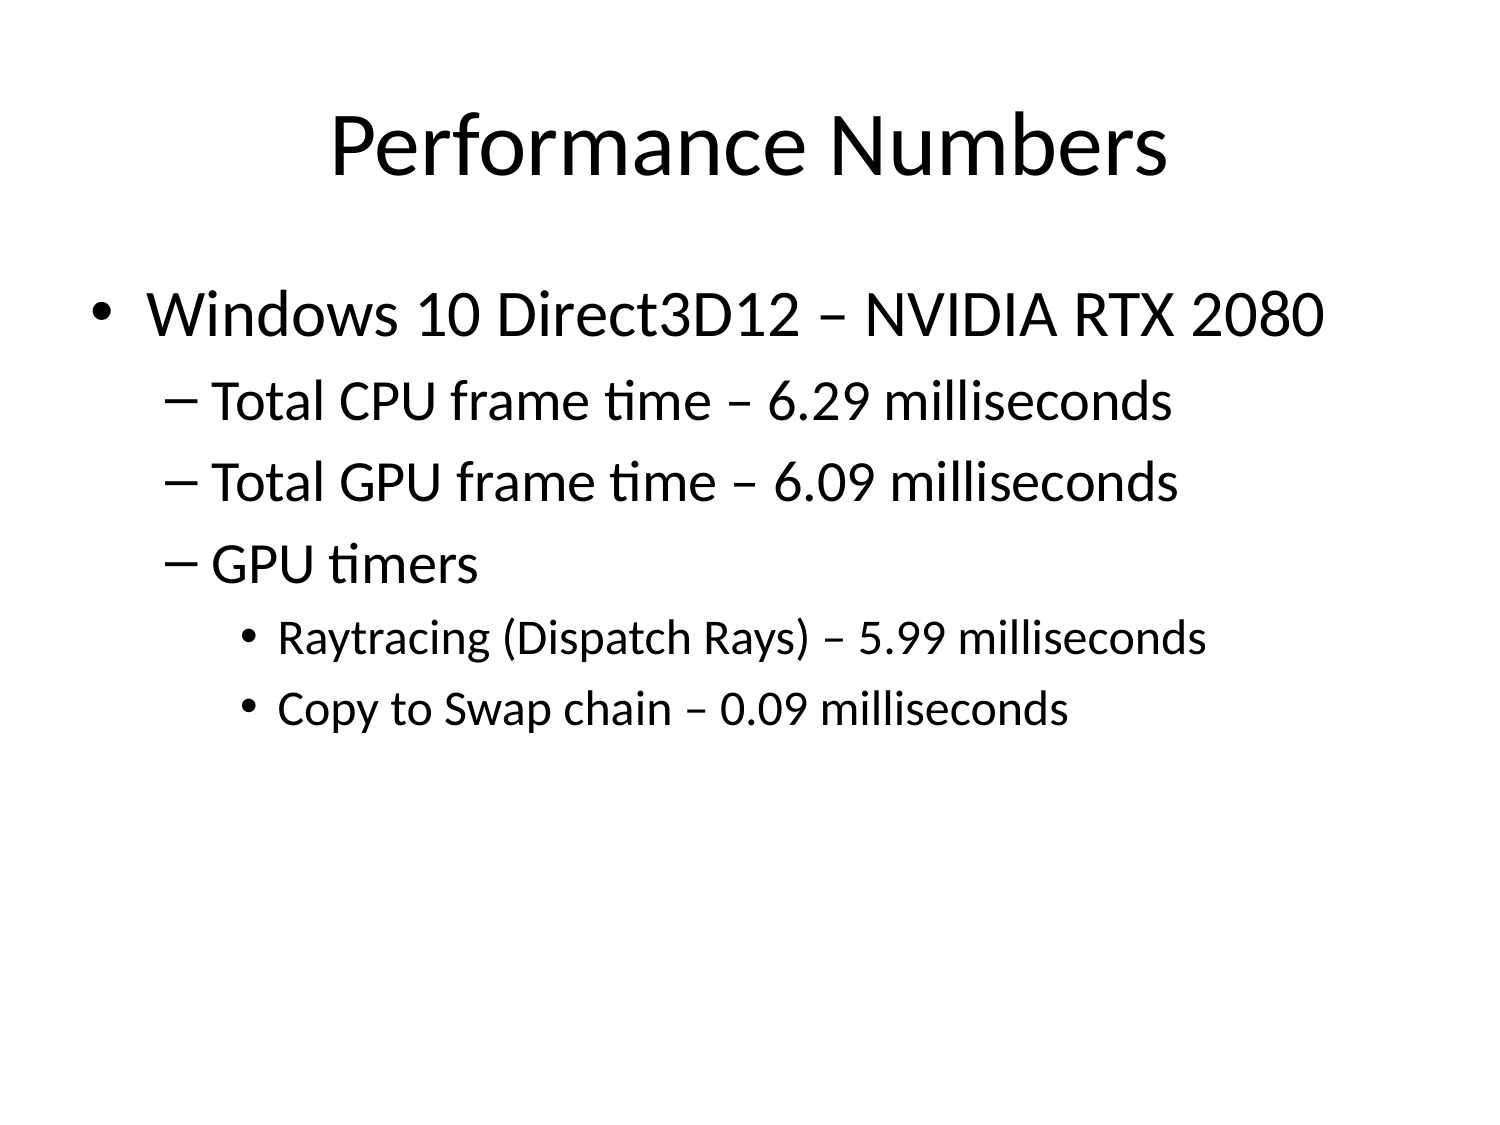

# Performance Numbers
Windows 10 Direct3D12 – NVIDIA RTX 2080
Total CPU frame time – 6.29 milliseconds
Total GPU frame time – 6.09 milliseconds
GPU timers
Raytracing (Dispatch Rays) – 5.99 milliseconds
Copy to Swap chain – 0.09 milliseconds